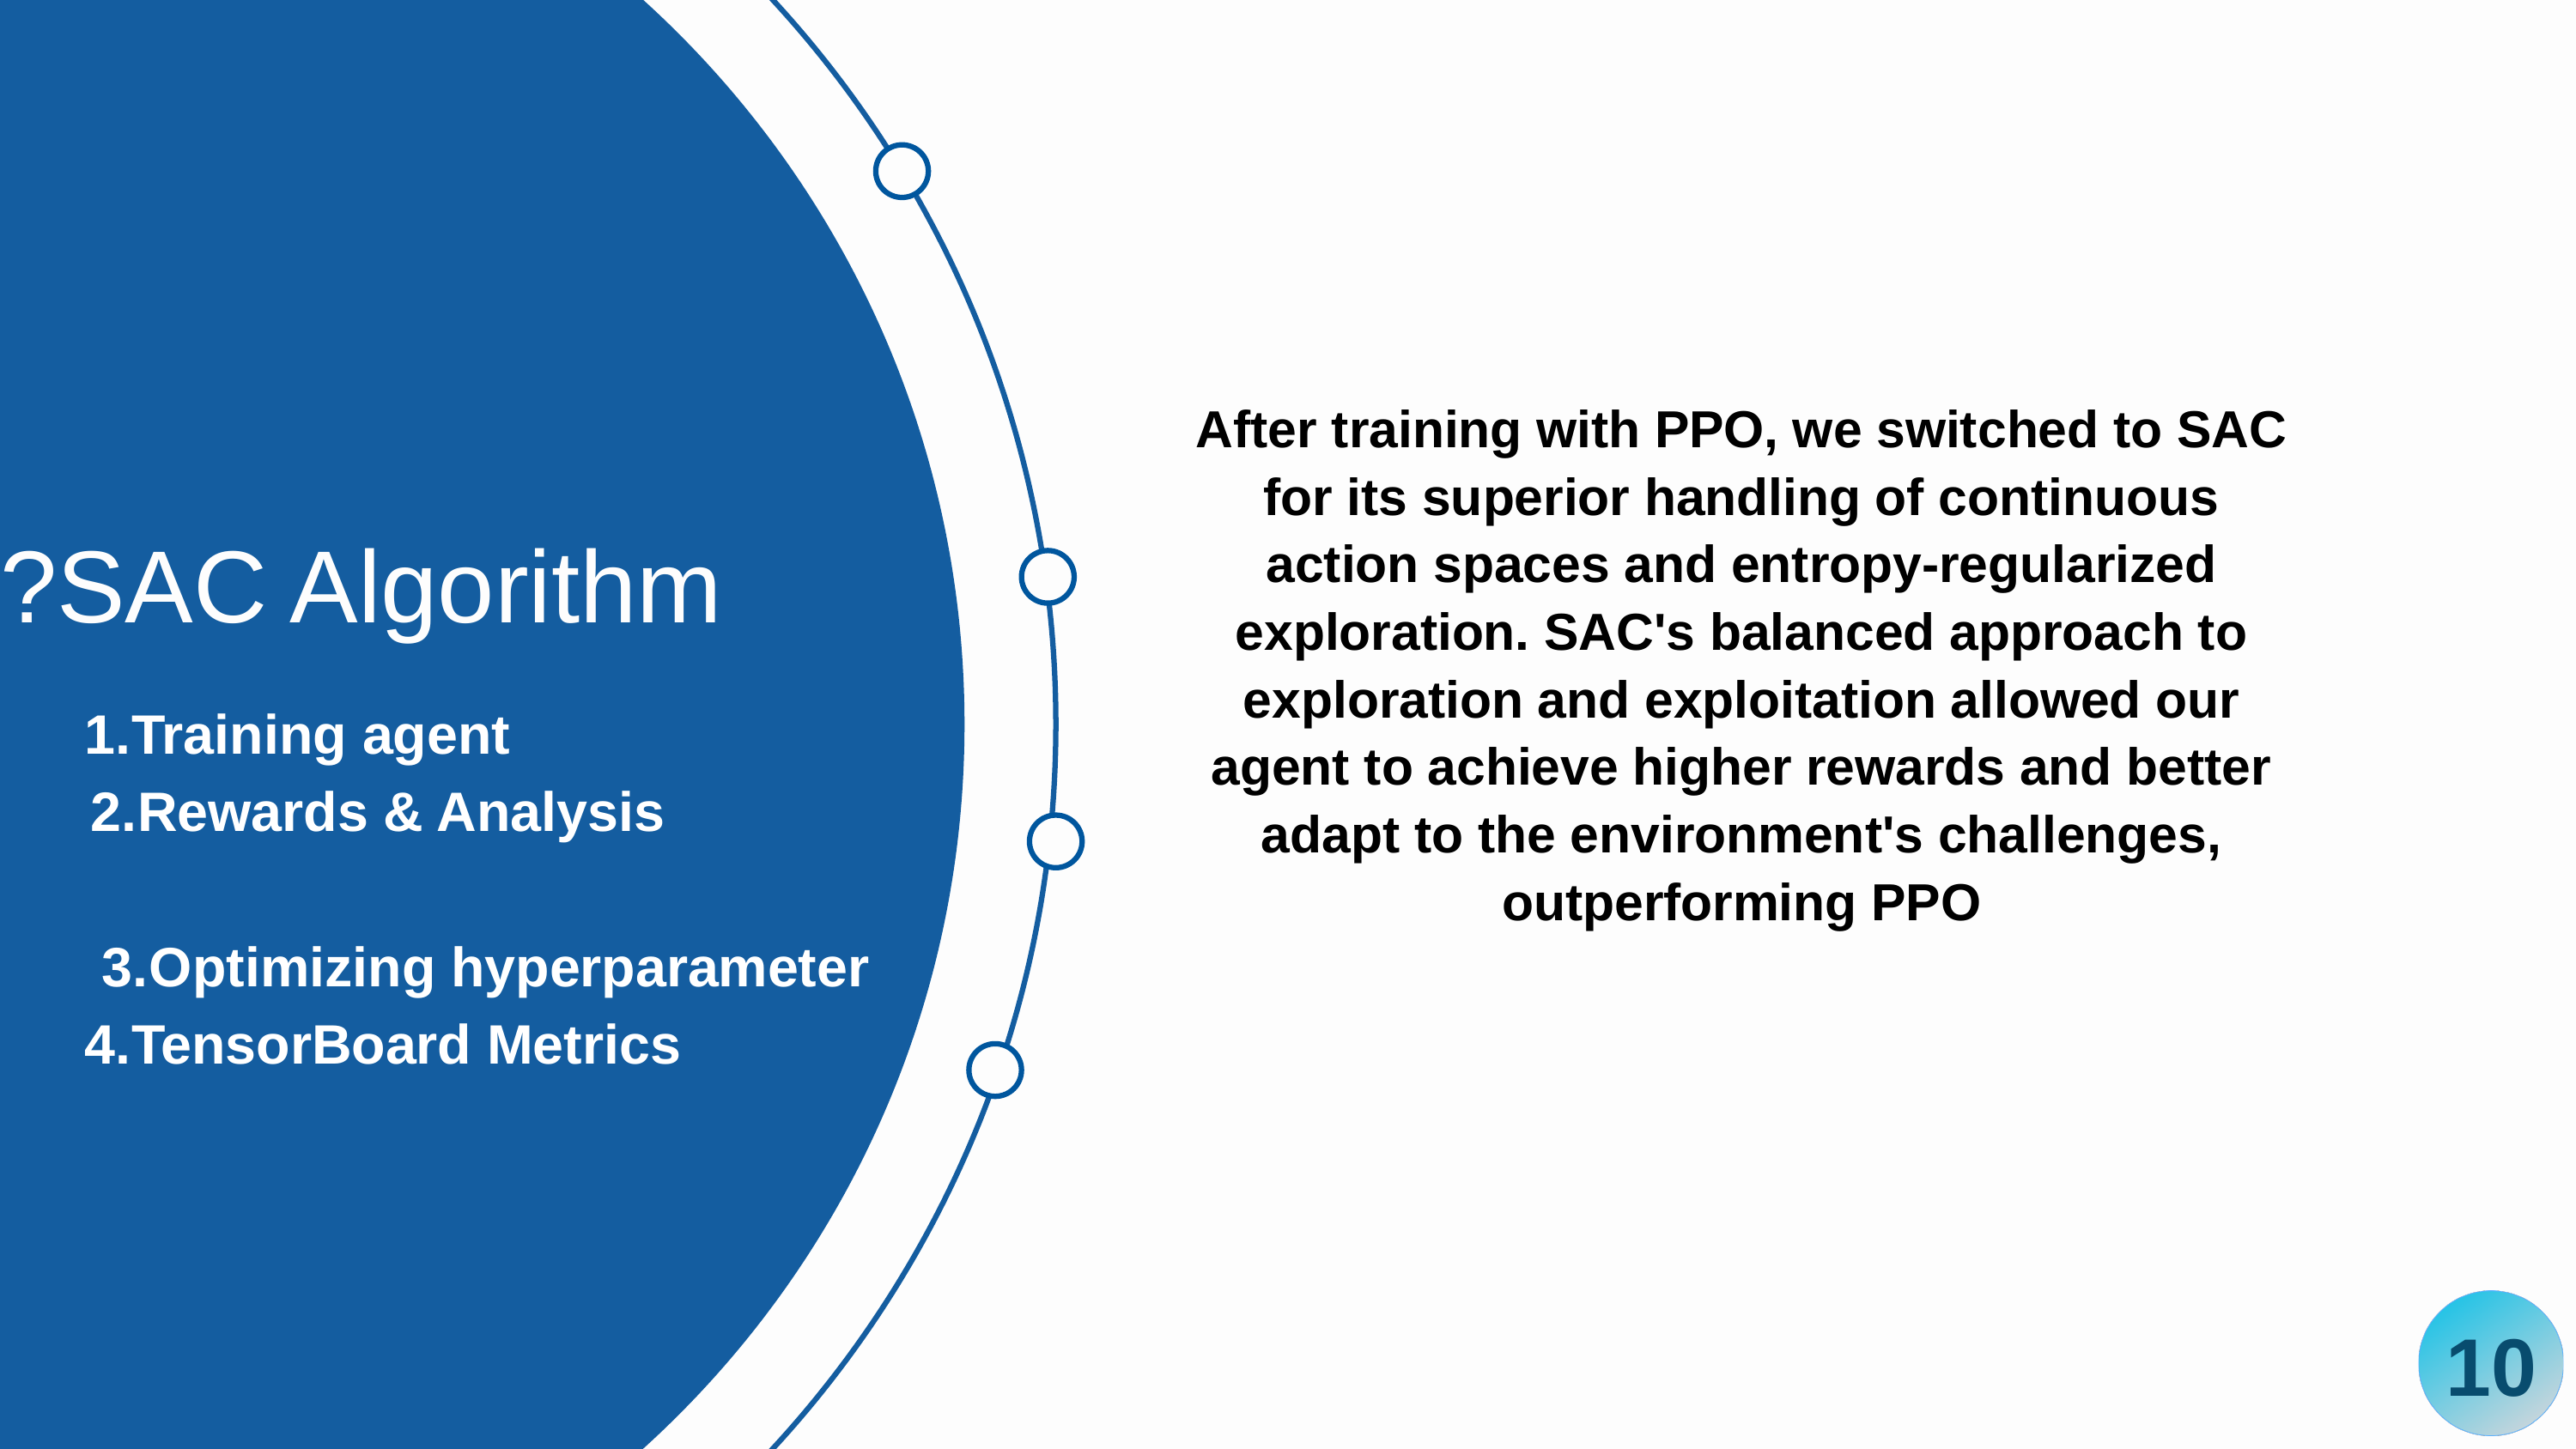

After training with PPO, we switched to SAC for its superior handling of continuous action spaces and entropy-regularized exploration. SAC's balanced approach to exploration and exploitation allowed our agent to achieve higher rewards and better adapt to the environment's challenges, outperforming PPO
?SAC Algorithm

Training agent
Rewards & Analysis
Optimizing hyperparameter
TensorBoard Metrics

10